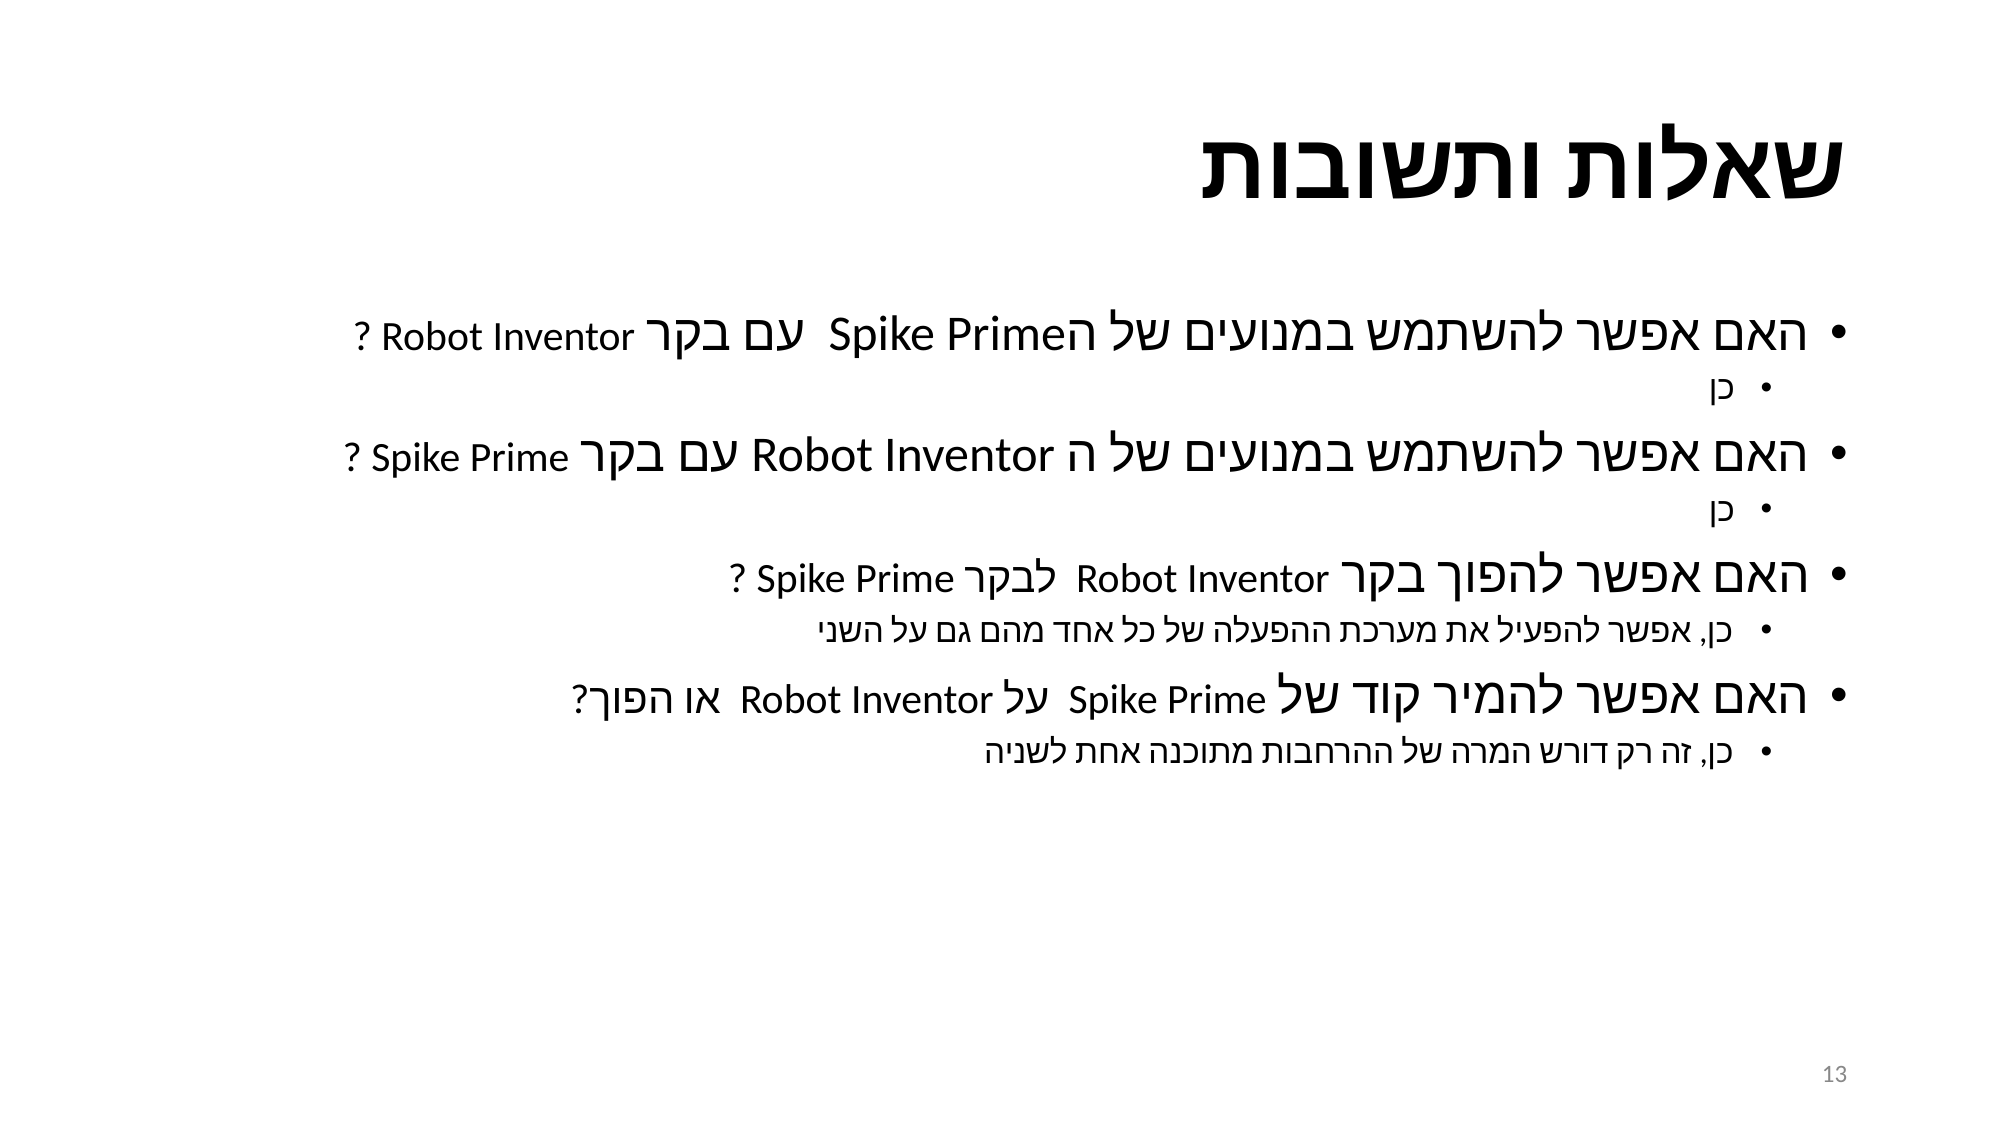

# שאלות ותשובות
האם אפשר להשתמש במנועים של הSpike Prime  עם בקר Robot Inventor ?
כן
האם אפשר להשתמש במנועים של ה Robot Inventor עם בקר Spike Prime ?
כן
האם אפשר להפוך בקר Robot Inventor  לבקר Spike Prime ?
כן, אפשר להפעיל את מערכת ההפעלה של כל אחד מהם גם על השני
האם אפשר להמיר קוד של Spike Prime  על Robot Inventor  או הפוך?
כן, זה רק דורש המרה של ההרחבות מתוכנה אחת לשניה
13